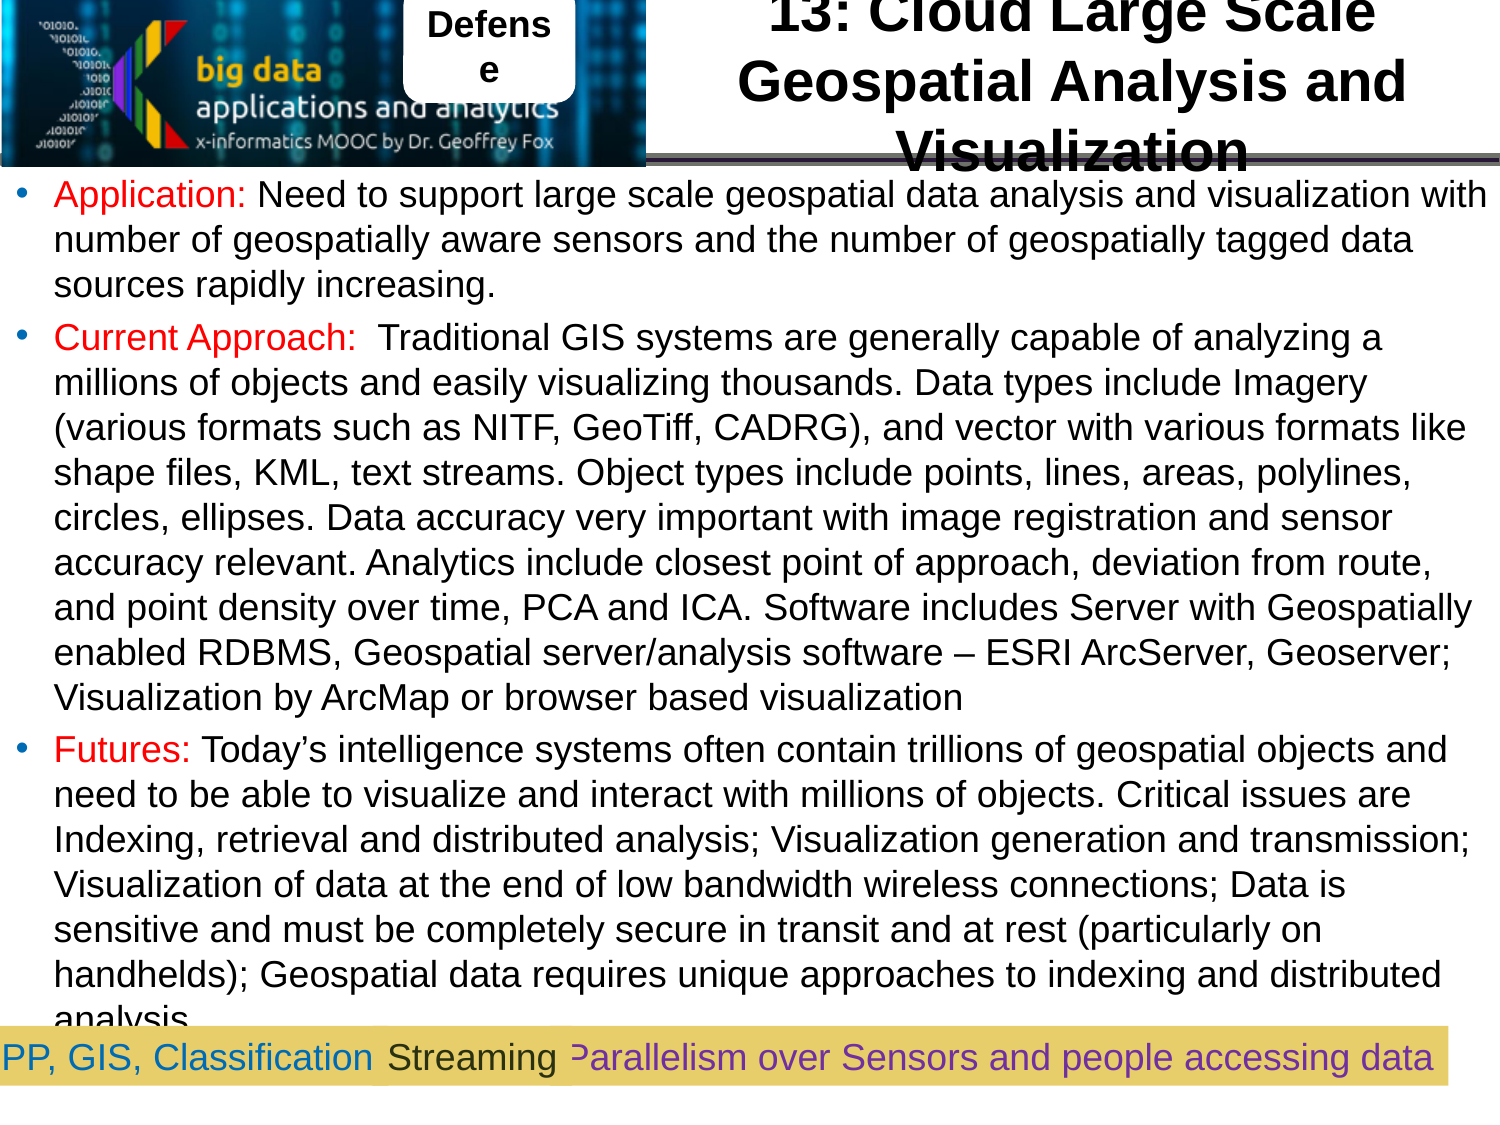

Defense
# 13: Cloud Large Scale Geospatial Analysis and Visualization
Application: Need to support large scale geospatial data analysis and visualization with number of geospatially aware sensors and the number of geospatially tagged data sources rapidly increasing.
Current Approach:  Traditional GIS systems are generally capable of analyzing a millions of objects and easily visualizing thousands. Data types include Imagery (various formats such as NITF, GeoTiff, CADRG), and vector with various formats like shape files, KML, text streams. Object types include points, lines, areas, polylines, circles, ellipses. Data accuracy very important with image registration and sensor accuracy relevant. Analytics include closest point of approach, deviation from route, and point density over time, PCA and ICA. Software includes Server with Geospatially enabled RDBMS, Geospatial server/analysis software – ESRI ArcServer, Geoserver; Visualization by ArcMap or browser based visualization
Futures: Today’s intelligence systems often contain trillions of geospatial objects and need to be able to visualize and interact with millions of objects. Critical issues are Indexing, retrieval and distributed analysis; Visualization generation and transmission; Visualization of data at the end of low bandwidth wireless connections; Data is sensitive and must be completely secure in transit and at rest (particularly on handhelds); Geospatial data requires unique approaches to indexing and distributed analysis.
PP, GIS, Classification
Streaming
Parallelism over Sensors and people accessing data
30